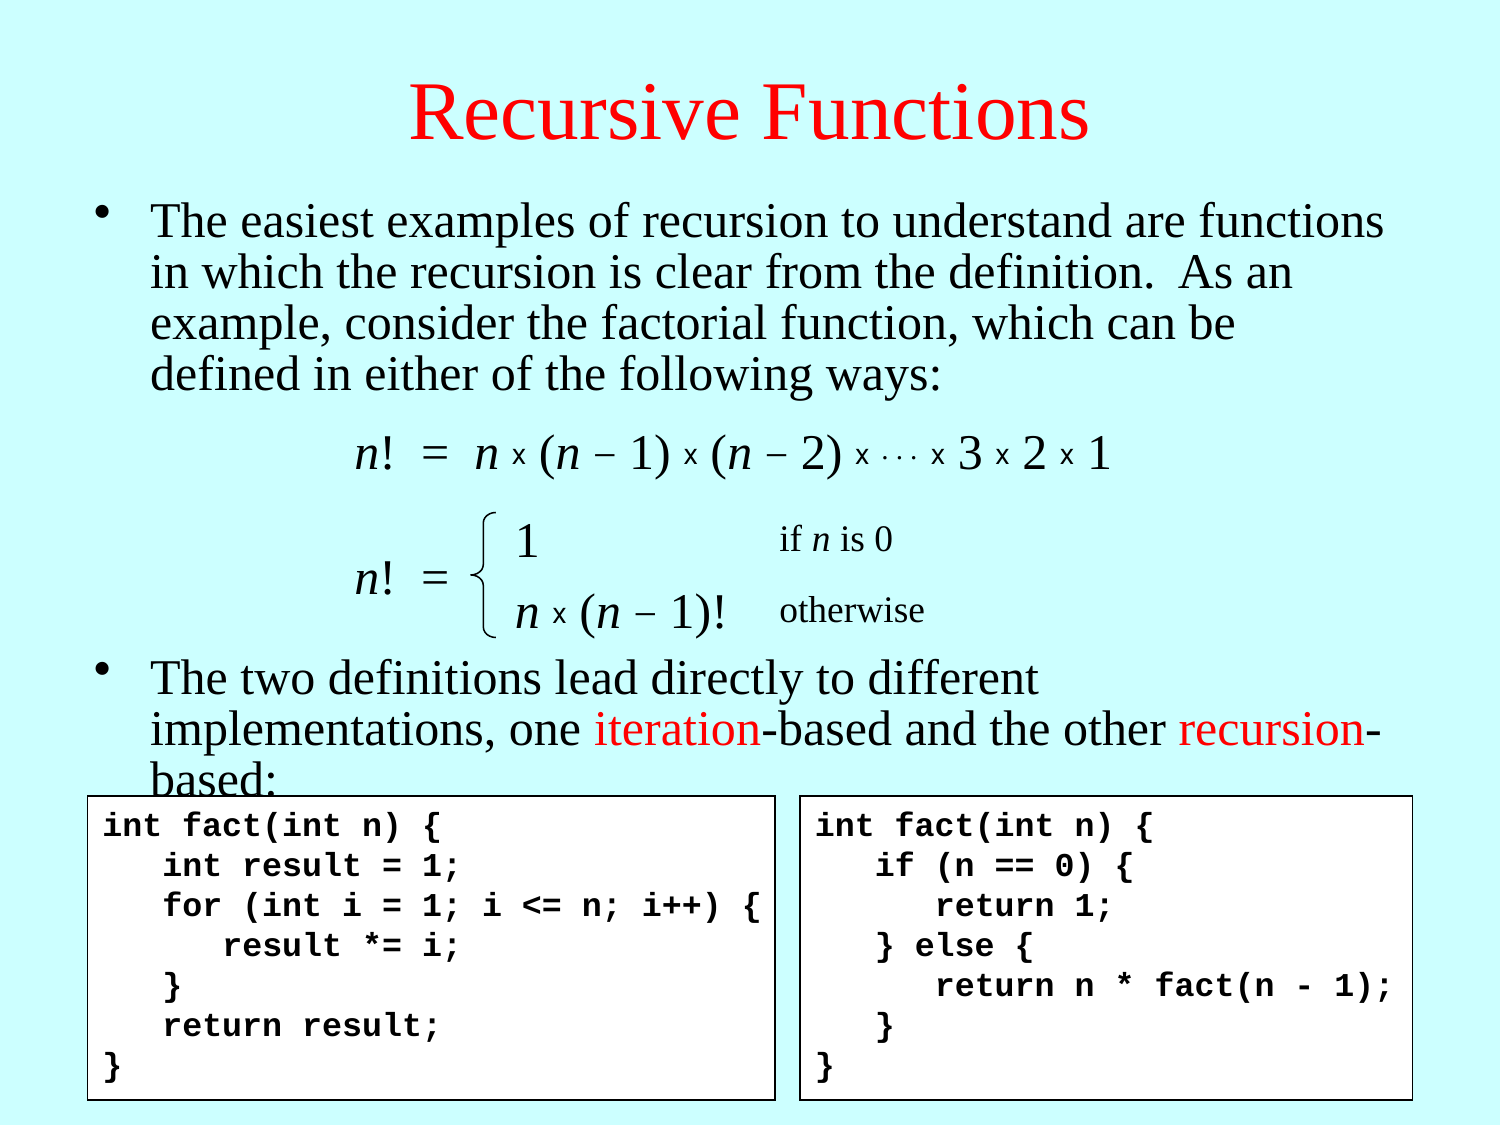

# Recursive Functions
The easiest examples of recursion to understand are functions in which the recursion is clear from the definition.  As an example, consider the factorial function, which can be defined in either of the following ways:

The two definitions lead directly to different implementations, one iteration-based and the other recursion-based:
n!  =  n x (n − 1) x (n − 2) x . . . x 3 x 2 x 1
1
if n is 0

n!  =
n x (n − 1)!
otherwise
int fact(int n) {
   int result = 1;
   for (int i = 1; i <= n; i++) {
      result *= i;
   }
   return result;
}
int fact(int n) {
   if (n == 0) {
      return 1;
   } else {
      return n * fact(n - 1);
   }
}